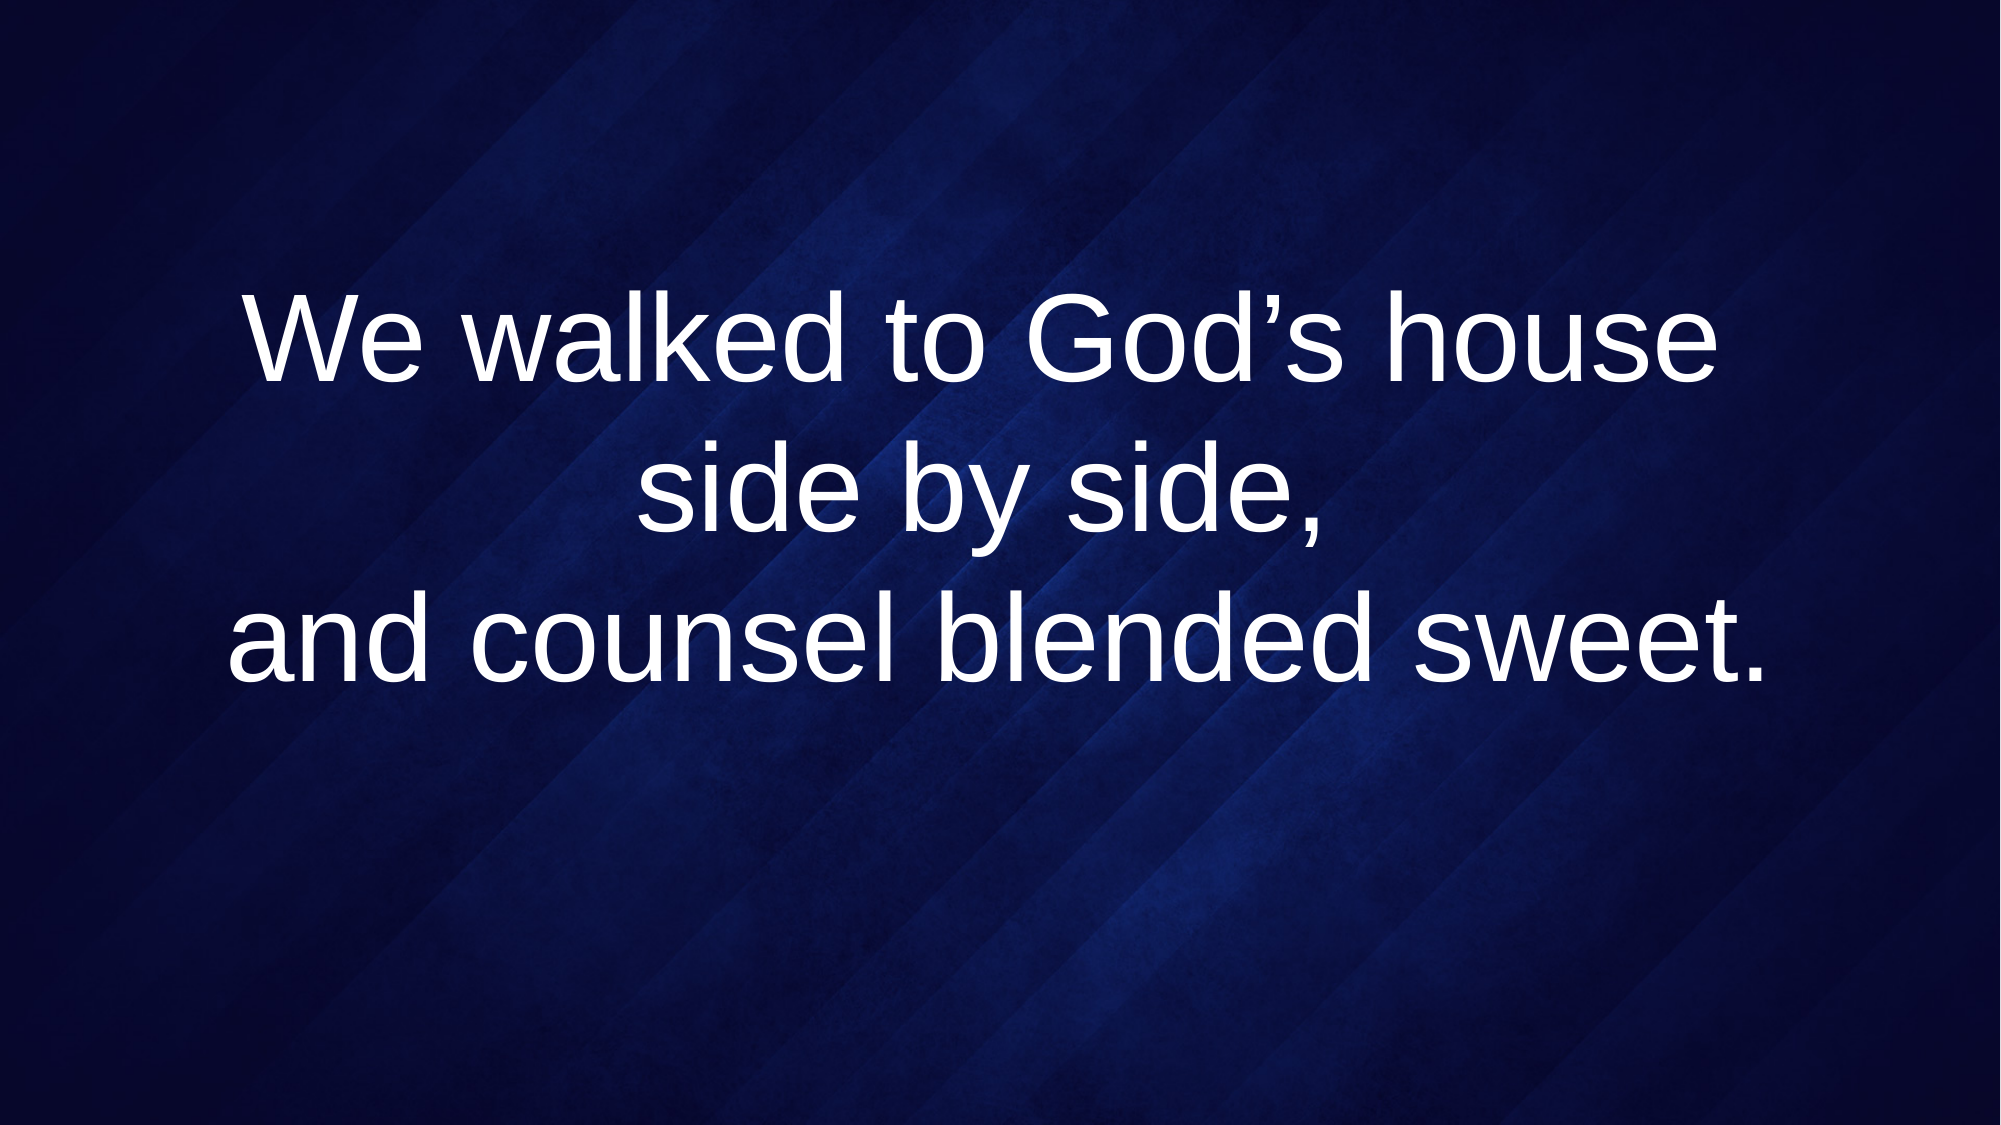

# We walked to God’s house side by side, and counsel blended sweet.